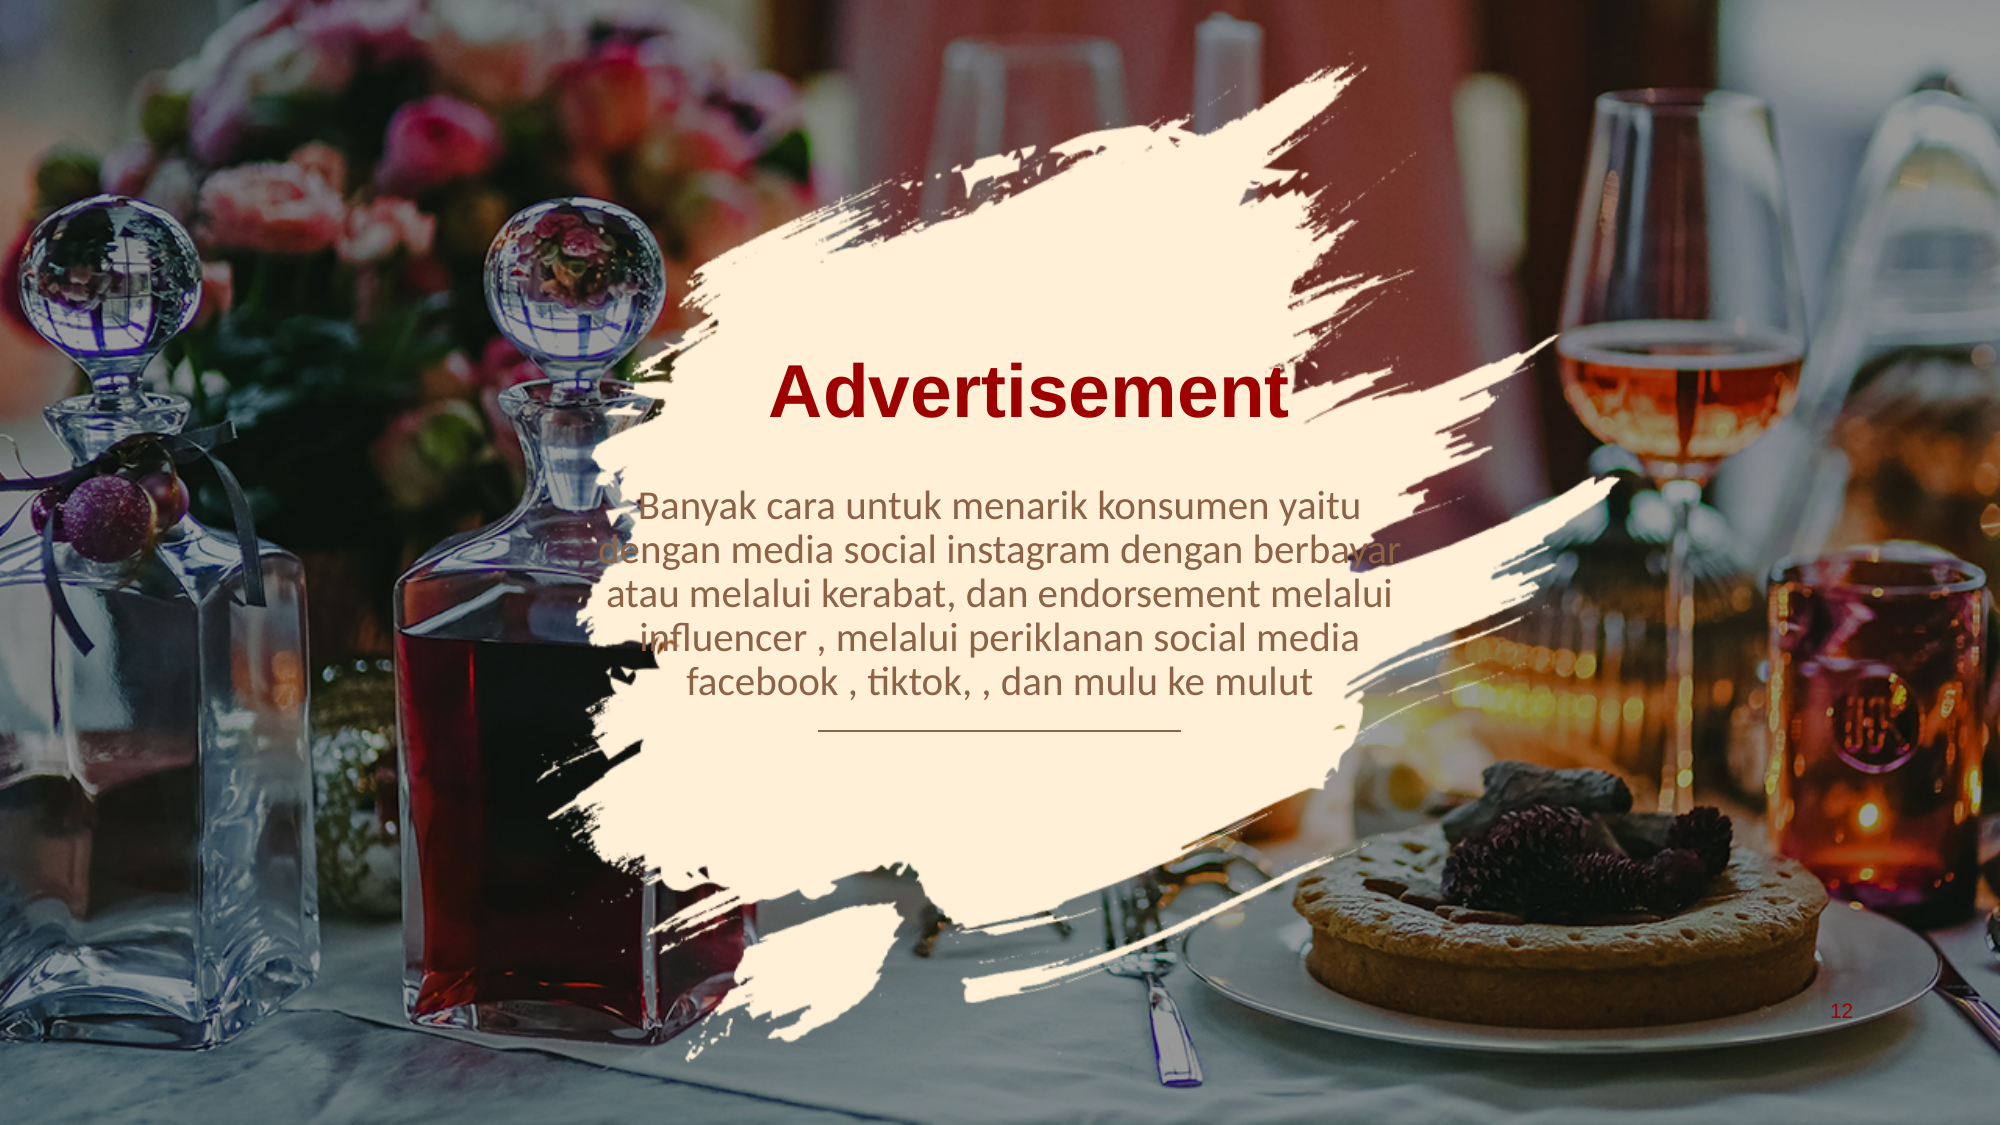

# Advertisement
Banyak cara untuk menarik konsumen yaitu dengan media social instagram dengan berbayar atau melalui kerabat, dan endorsement melalui influencer , melalui periklanan social media facebook , tiktok, , dan mulu ke mulut

12